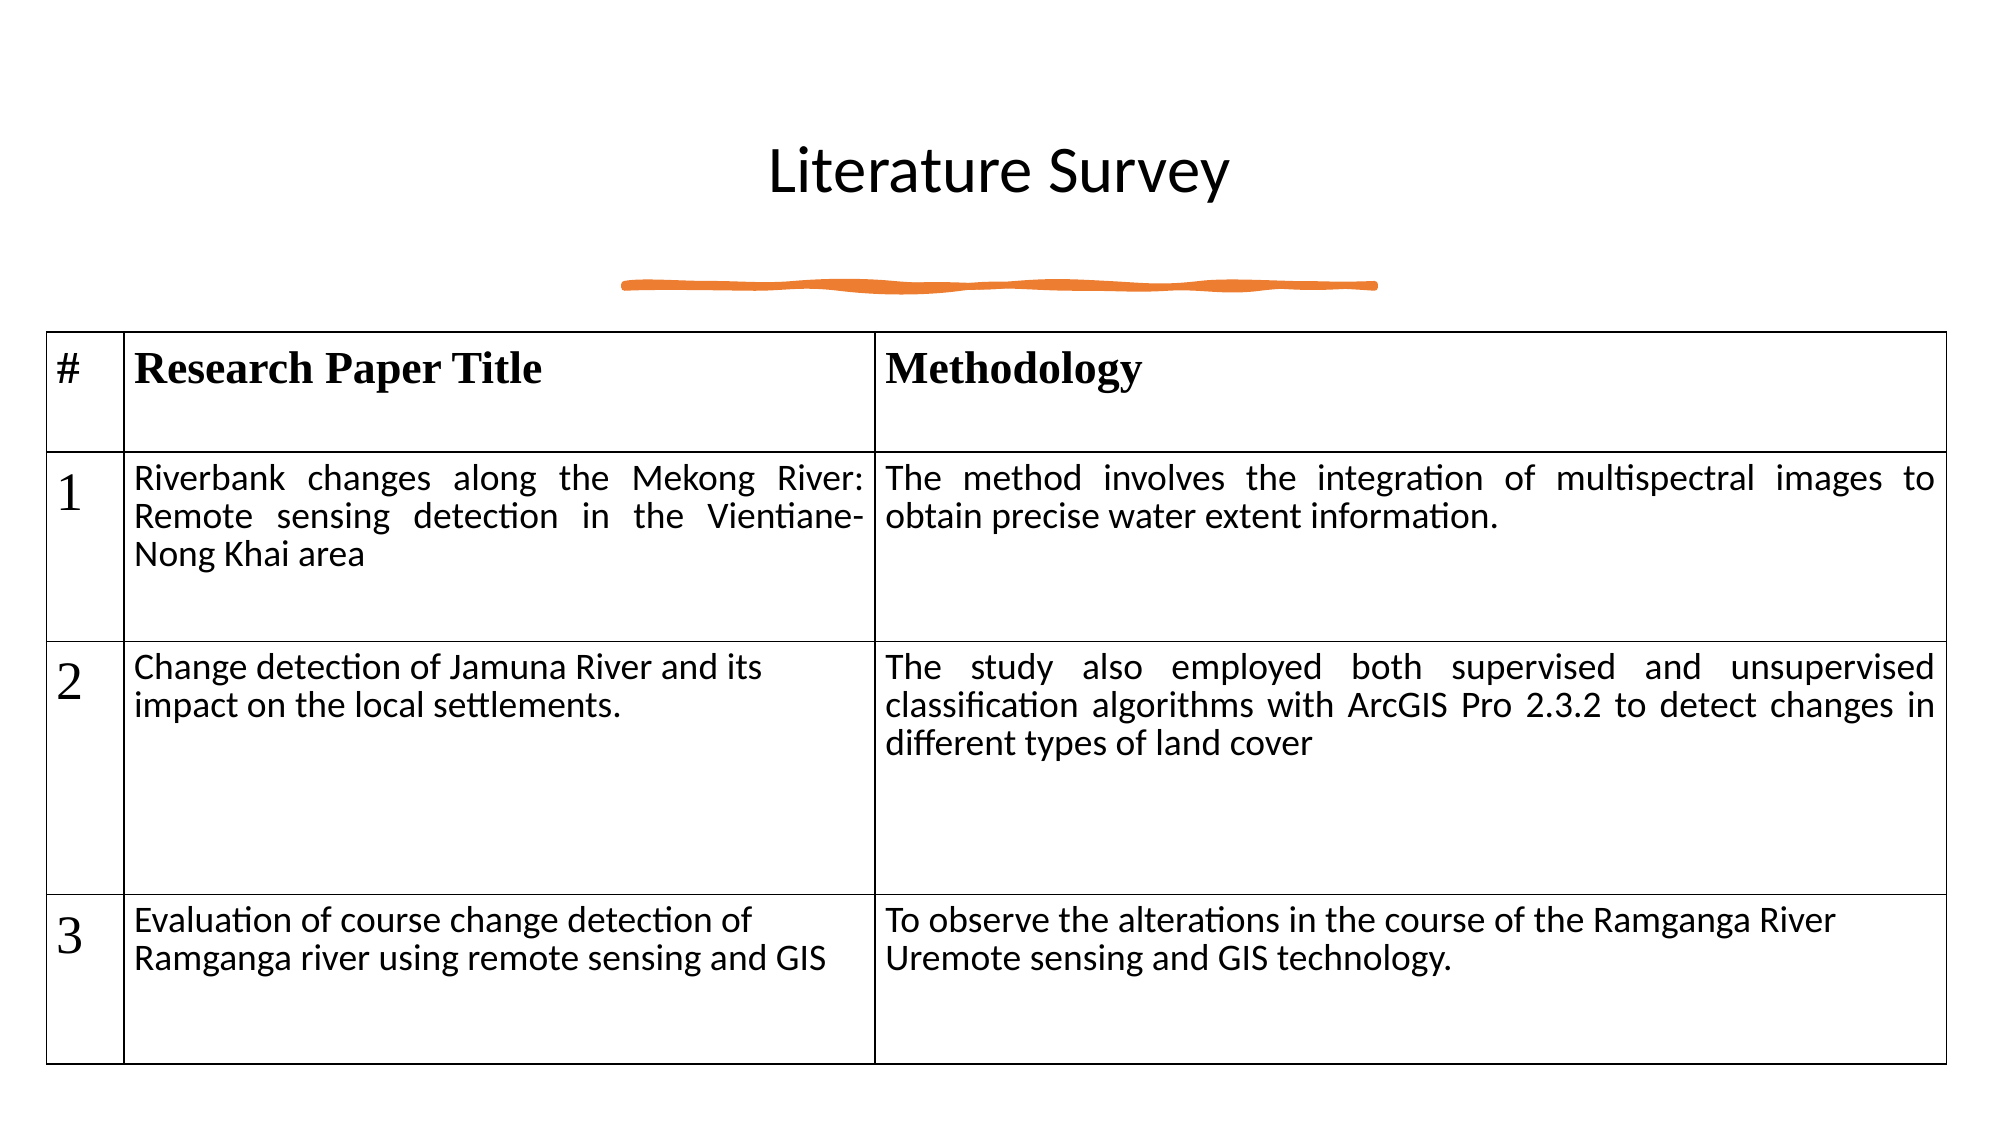

# Literature Survey

| # | Research Paper Title | Methodology |
| --- | --- | --- |
| 1 | Riverbank changes along the Mekong River: Remote sensing detection in the Vientiane-Nong Khai area | The method involves the integration of multispectral images to obtain precise water extent information. |
| 2 | Change detection of Jamuna River and its impact on the local settlements. | The study also employed both supervised and unsupervised classification algorithms with ArcGIS Pro 2.3.2 to detect changes in different types of land cover |
| 3 | Evaluation of course change detection of Ramganga river using remote sensing and GIS | To observe the alterations in the course of the Ramganga River Uremote sensing and GIS technology. |